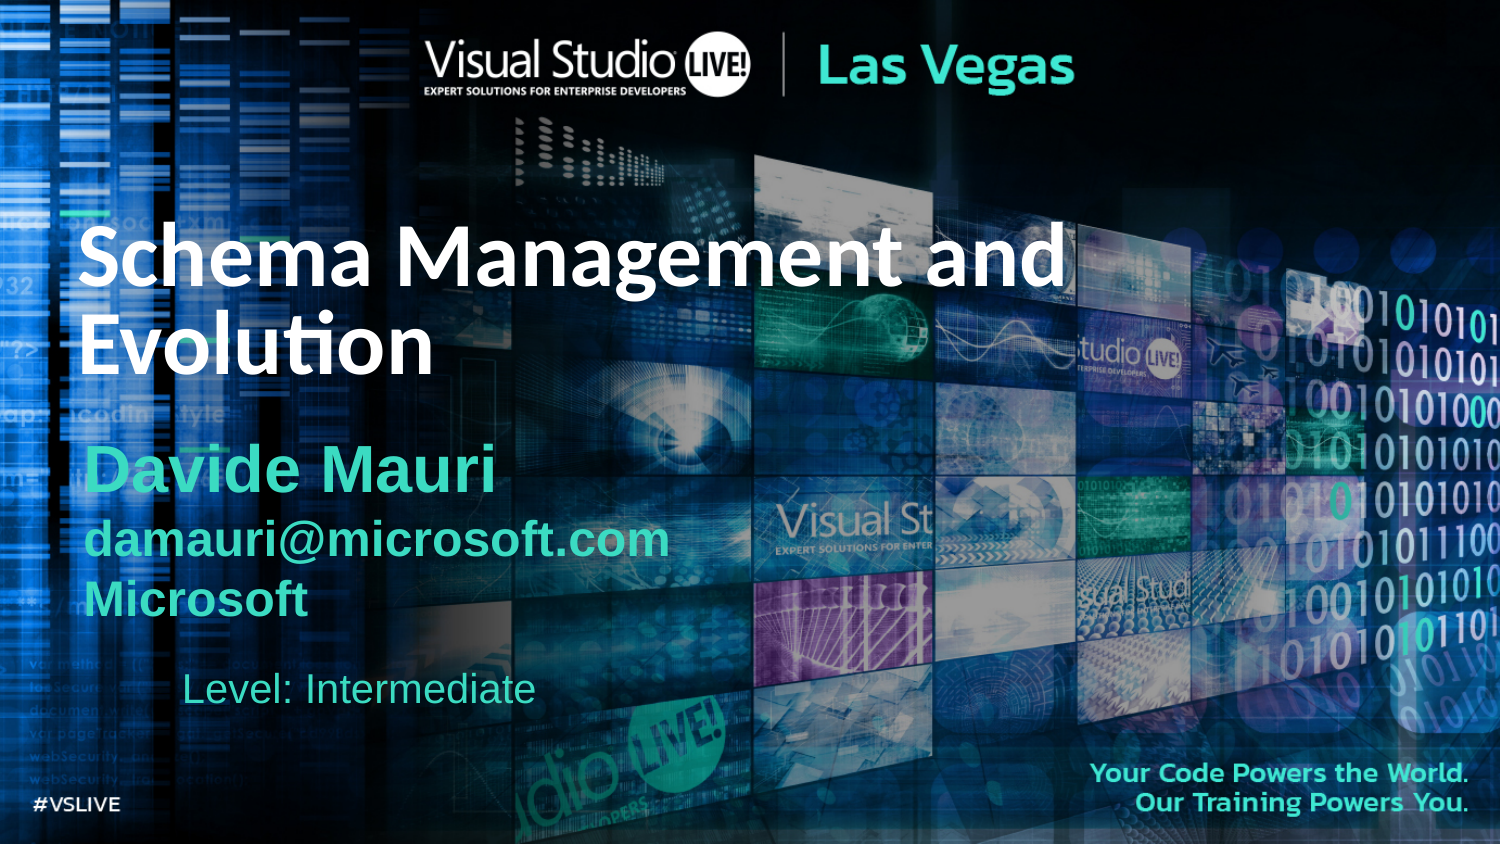

Schema Management and Evolution
Davide Mauri
damauri@microsoft.com
Microsoft

Level: Intermediate